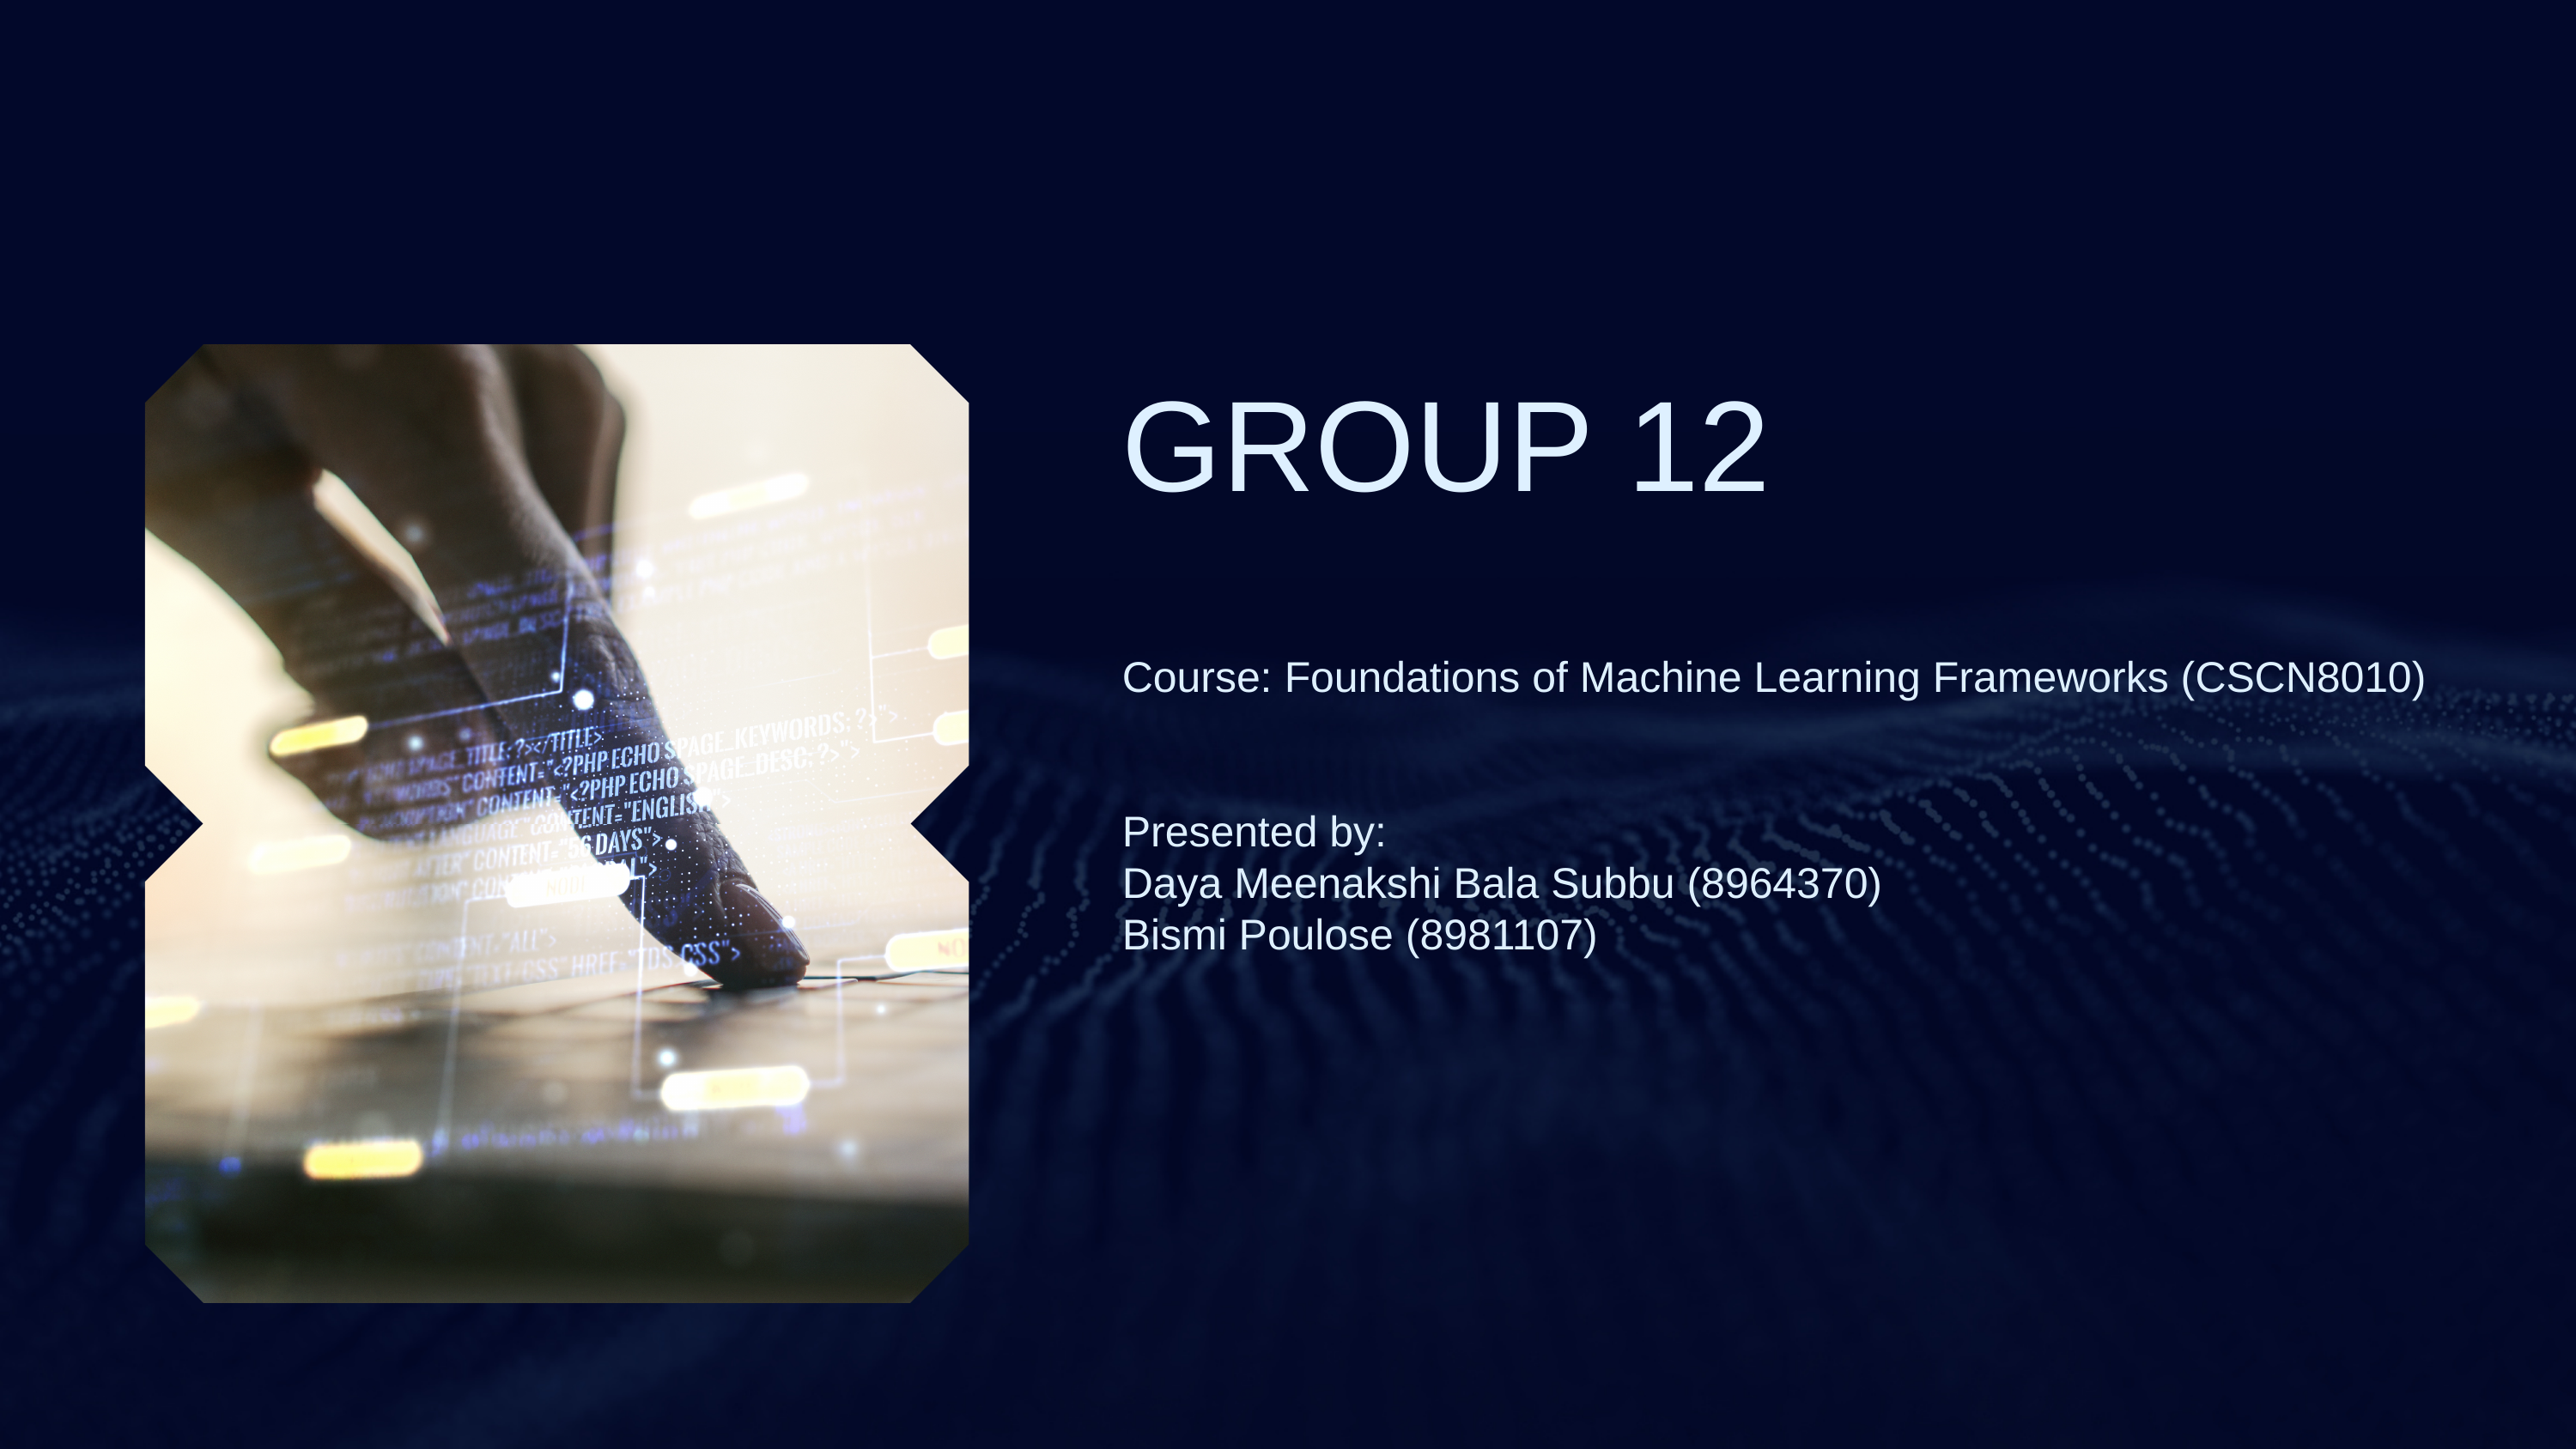

GROUP 12

Course: Foundations of Machine Learning Frameworks (CSCN8010)

Presented by:
Daya Meenakshi Bala Subbu (8964370)
Bismi Poulose (8981107)